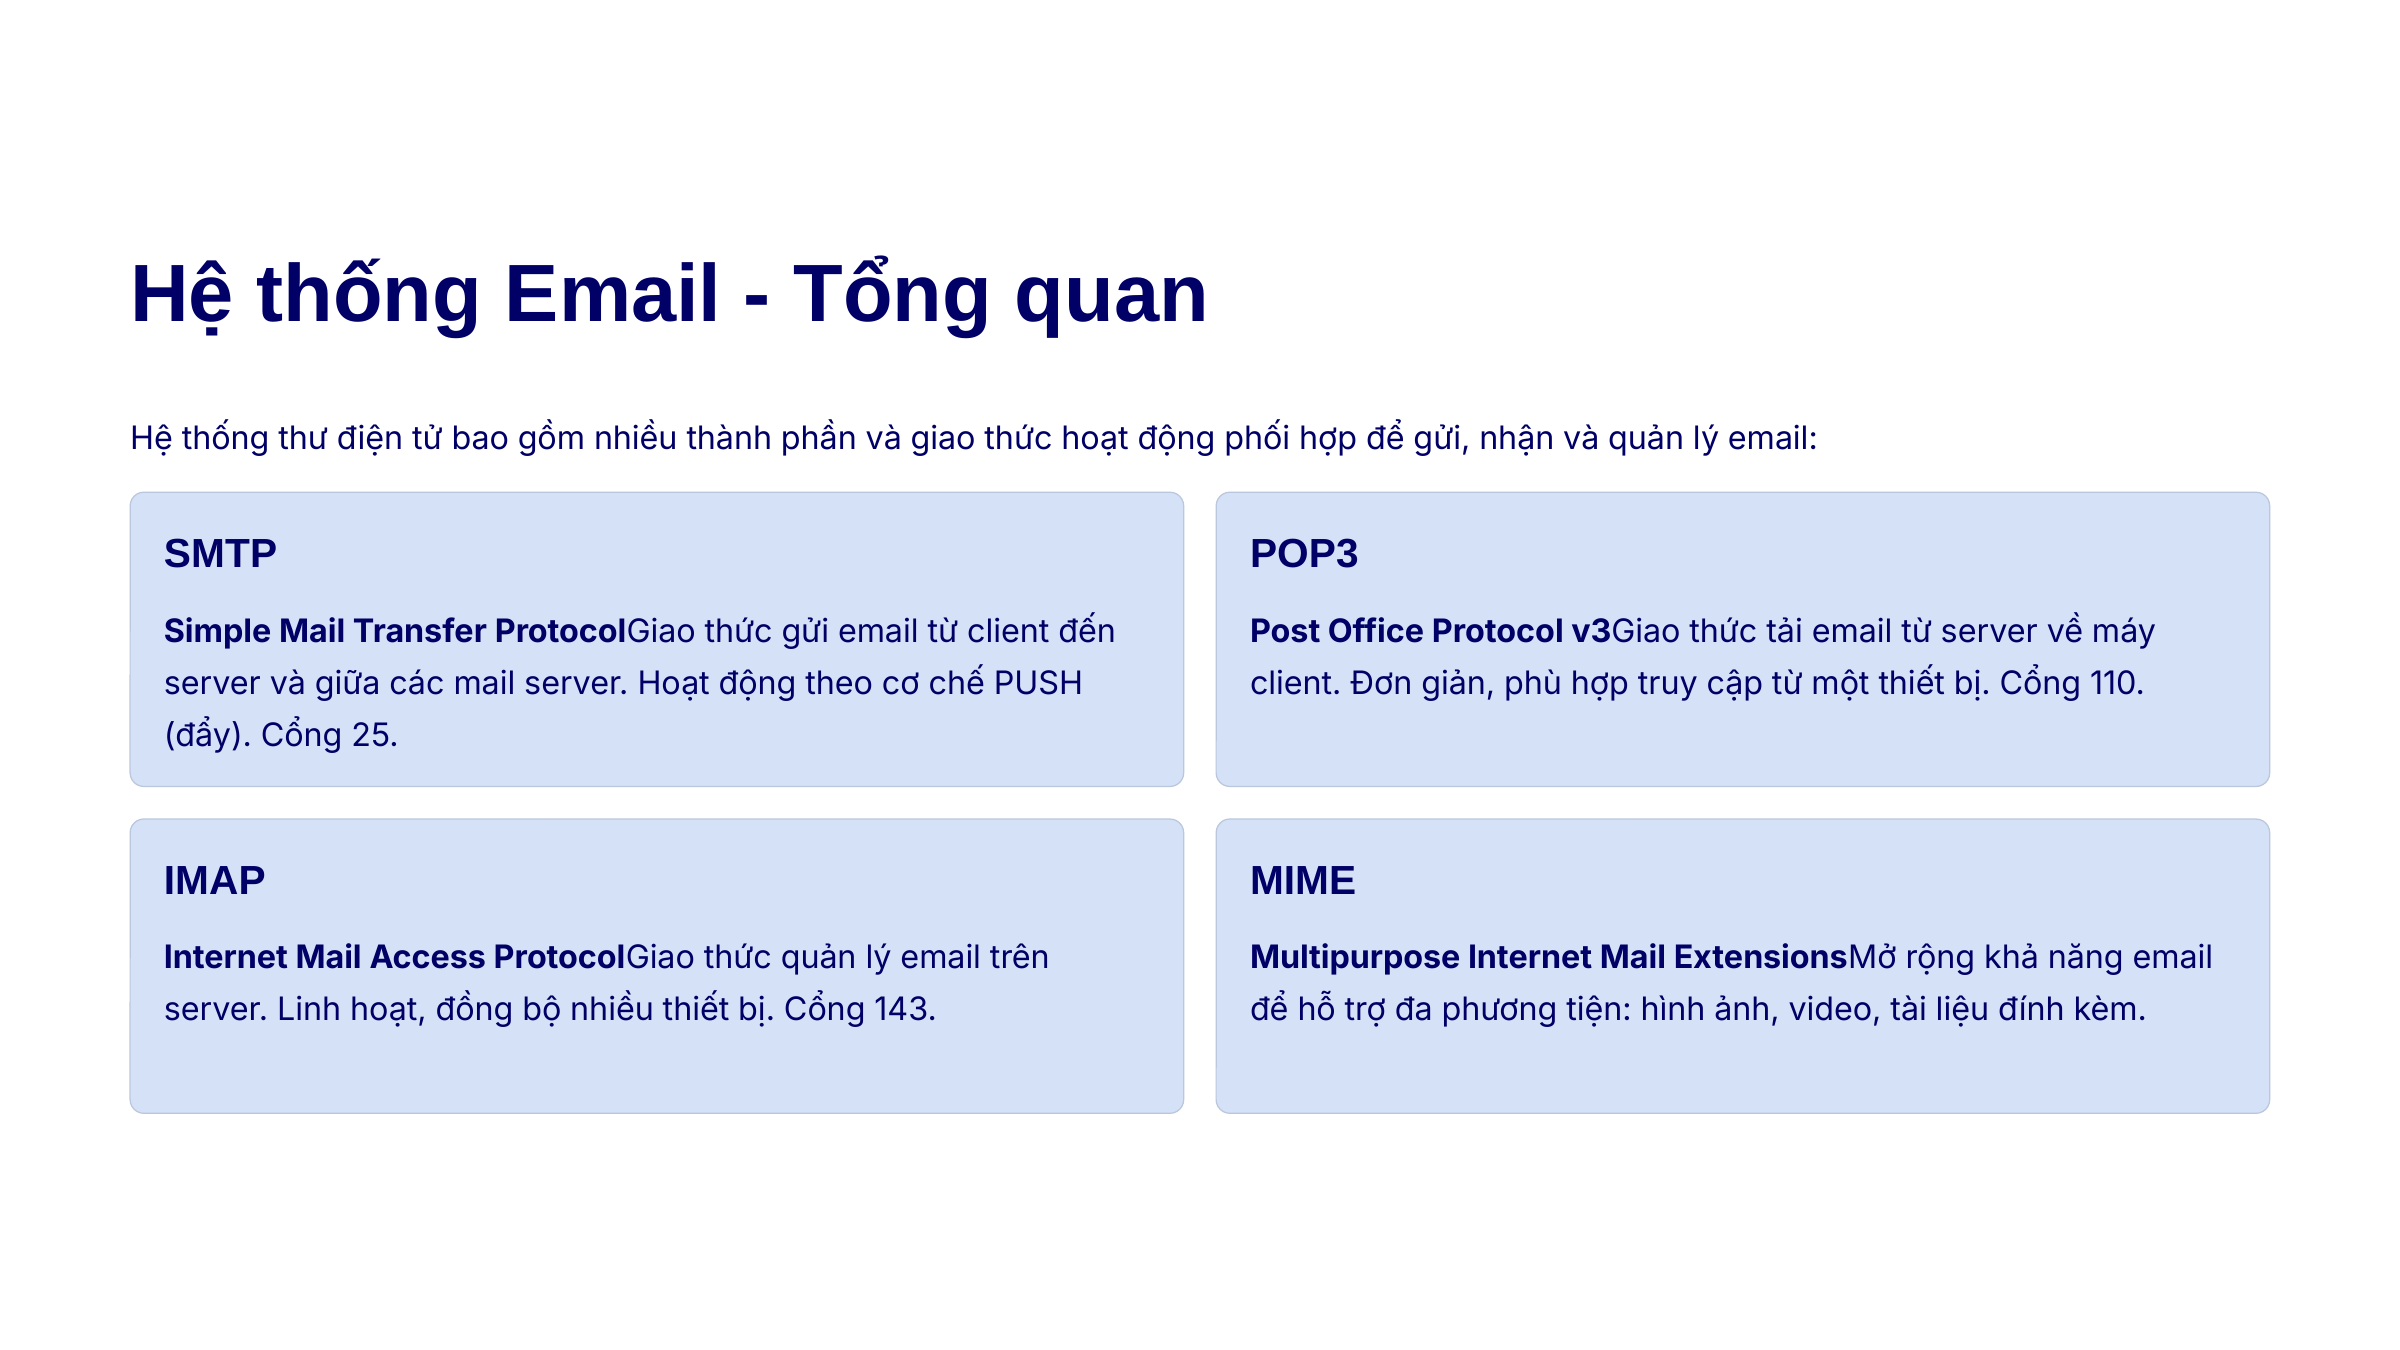

Hệ thống Email - Tổng quan
Hệ thống thư điện tử bao gồm nhiều thành phần và giao thức hoạt động phối hợp để gửi, nhận và quản lý email:

SMTP
POP3
Simple Mail Transfer ProtocolGiao thức gửi email từ client đến server và giữa các mail server. Hoạt động theo cơ chế PUSH (đẩy). Cổng 25.
Post Office Protocol v3Giao thức tải email từ server về máy client. Đơn giản, phù hợp truy cập từ một thiết bị. Cổng 110.

IMAP
MIME
Internet Mail Access ProtocolGiao thức quản lý email trên server. Linh hoạt, đồng bộ nhiều thiết bị. Cổng 143.
Multipurpose Internet Mail ExtensionsMở rộng khả năng email để hỗ trợ đa phương tiện: hình ảnh, video, tài liệu đính kèm.